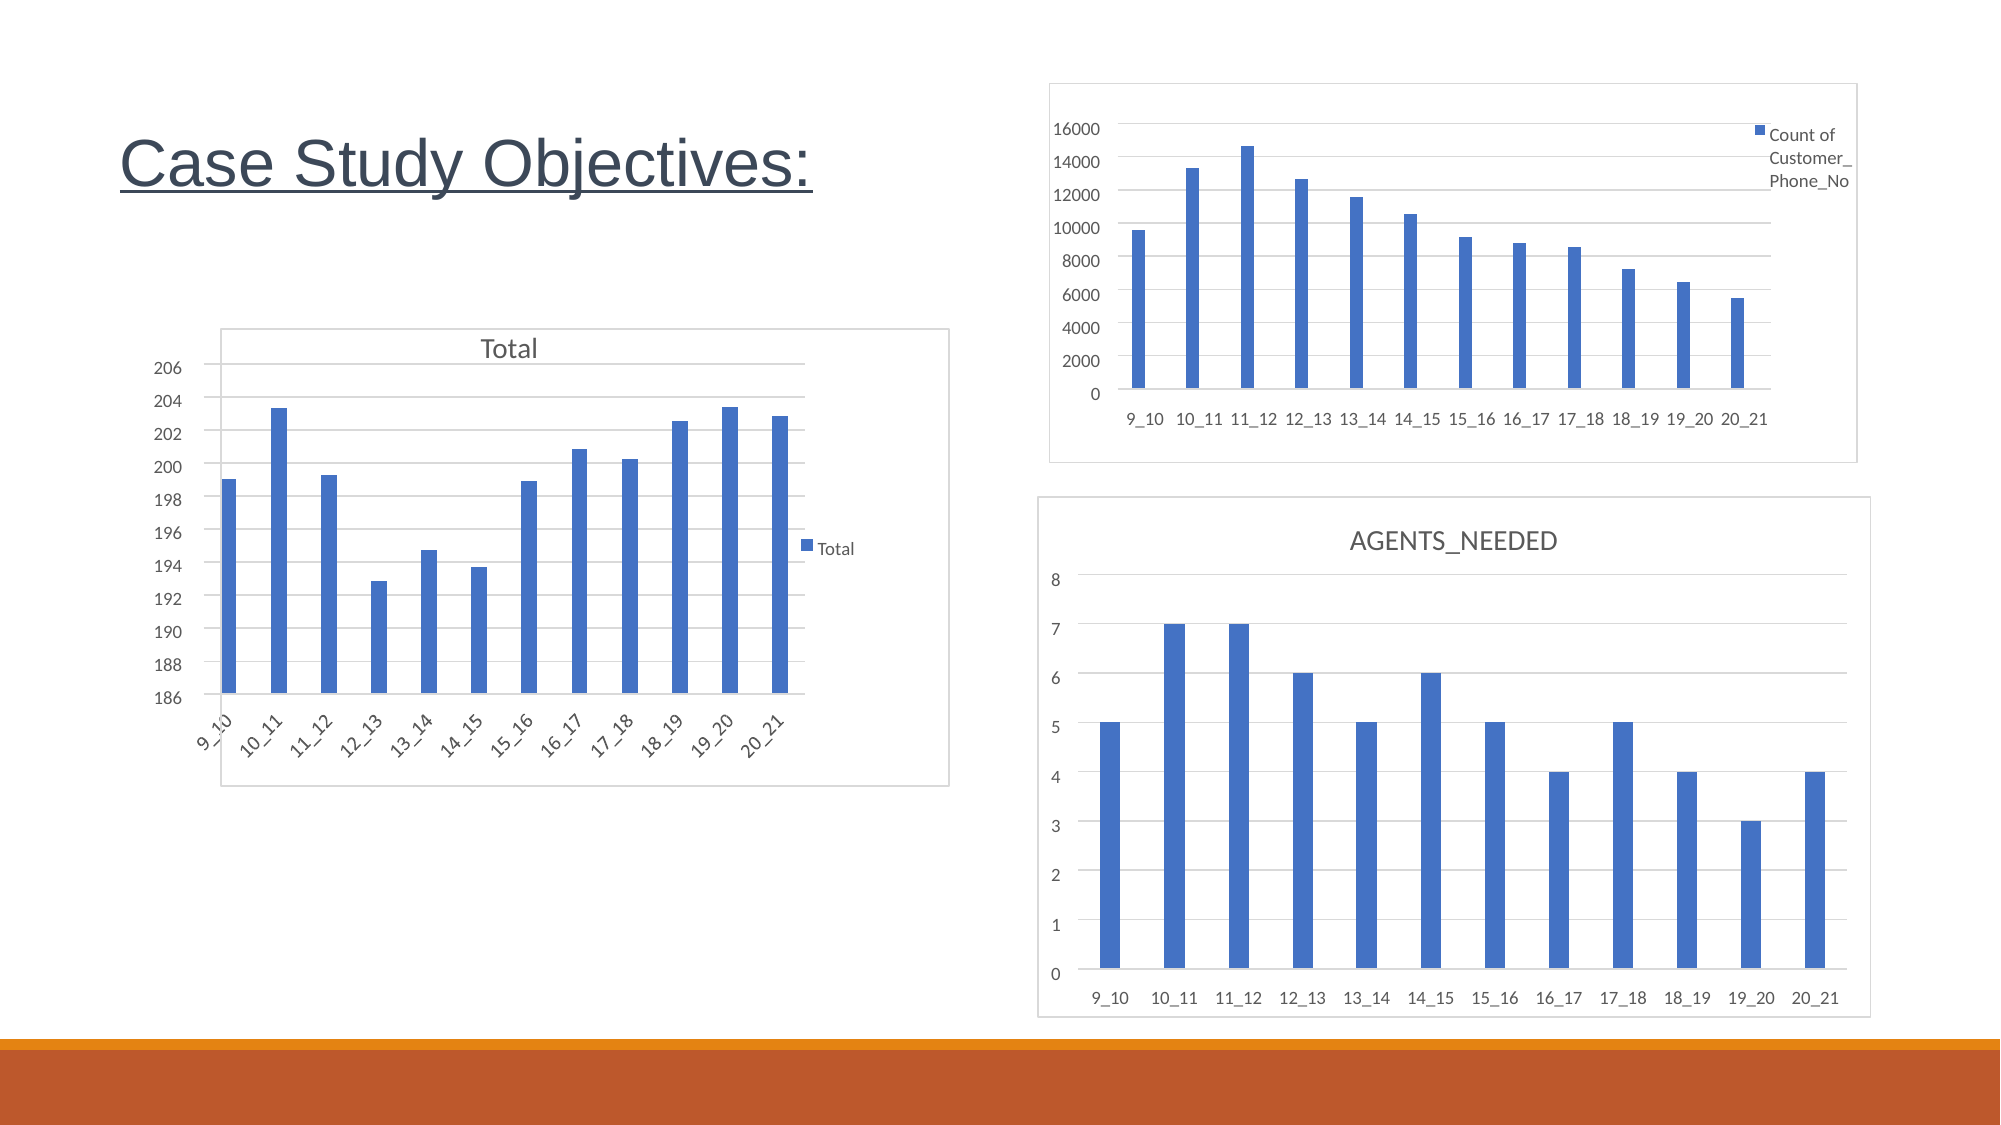

# Case Study Objectives:

16000
Count of

Customer_

14000

Phone_No

12000

10000

8000

6000

4000

2000

0

9
_
10
10
_
11
11
_
12
12
_
13
13
_
14
14
_
15
15
_
16
16
_
17
17
_
18
18
_
19
19
_
20
20
_
21

Total

206

204

202

200

198

196

Total

194

192

190

188

186

AGENTS_NEEDED
8

7

6

5

4

3

2

1

0

9
_
10
10
_
11
11
_
12
12
_
13
13
_
14
14
_
15
15
_
16
16
_
17
17
_
18
18
_
19
19
_
20
20
_
21